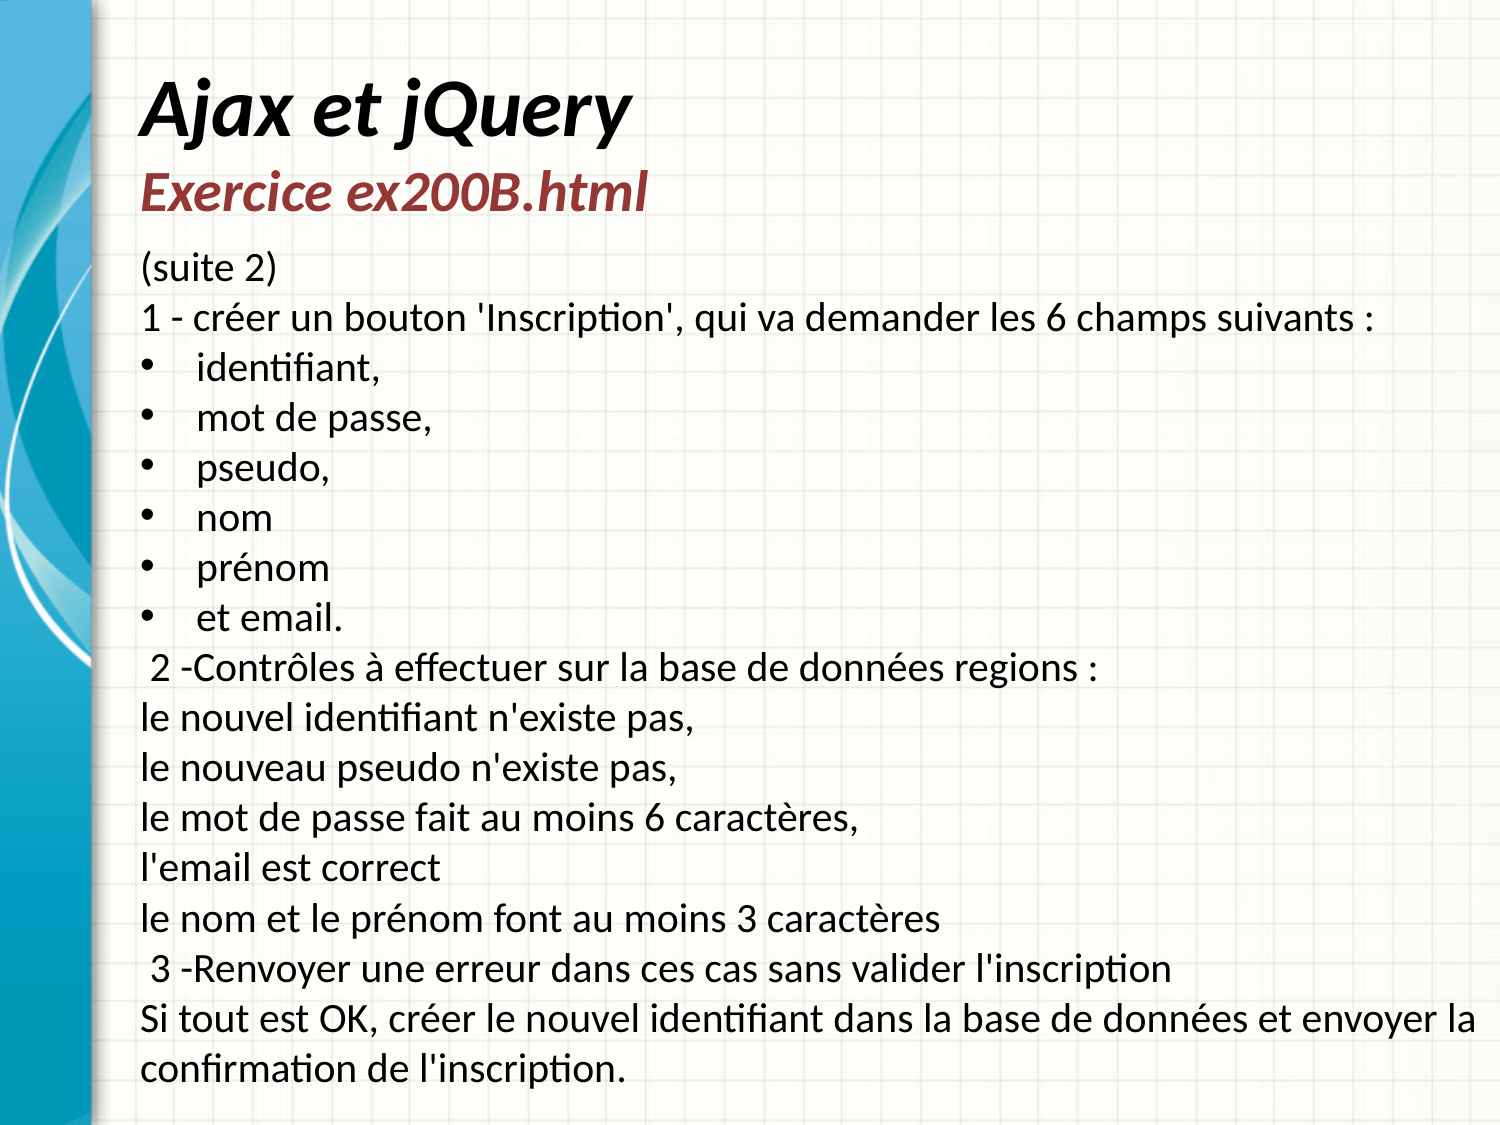

# Ajax et jQuery Exercice ex200B.html
(suite 2)
1 - créer un bouton 'Inscription', qui va demander les 6 champs suivants :
identifiant,
mot de passe,
pseudo,
nom
prénom
et email.
 2 -Contrôles à effectuer sur la base de données regions :
le nouvel identifiant n'existe pas,
le nouveau pseudo n'existe pas,
le mot de passe fait au moins 6 caractères,
l'email est correct
le nom et le prénom font au moins 3 caractères
 3 -Renvoyer une erreur dans ces cas sans valider l'inscription
Si tout est OK, créer le nouvel identifiant dans la base de données et envoyer la confirmation de l'inscription.